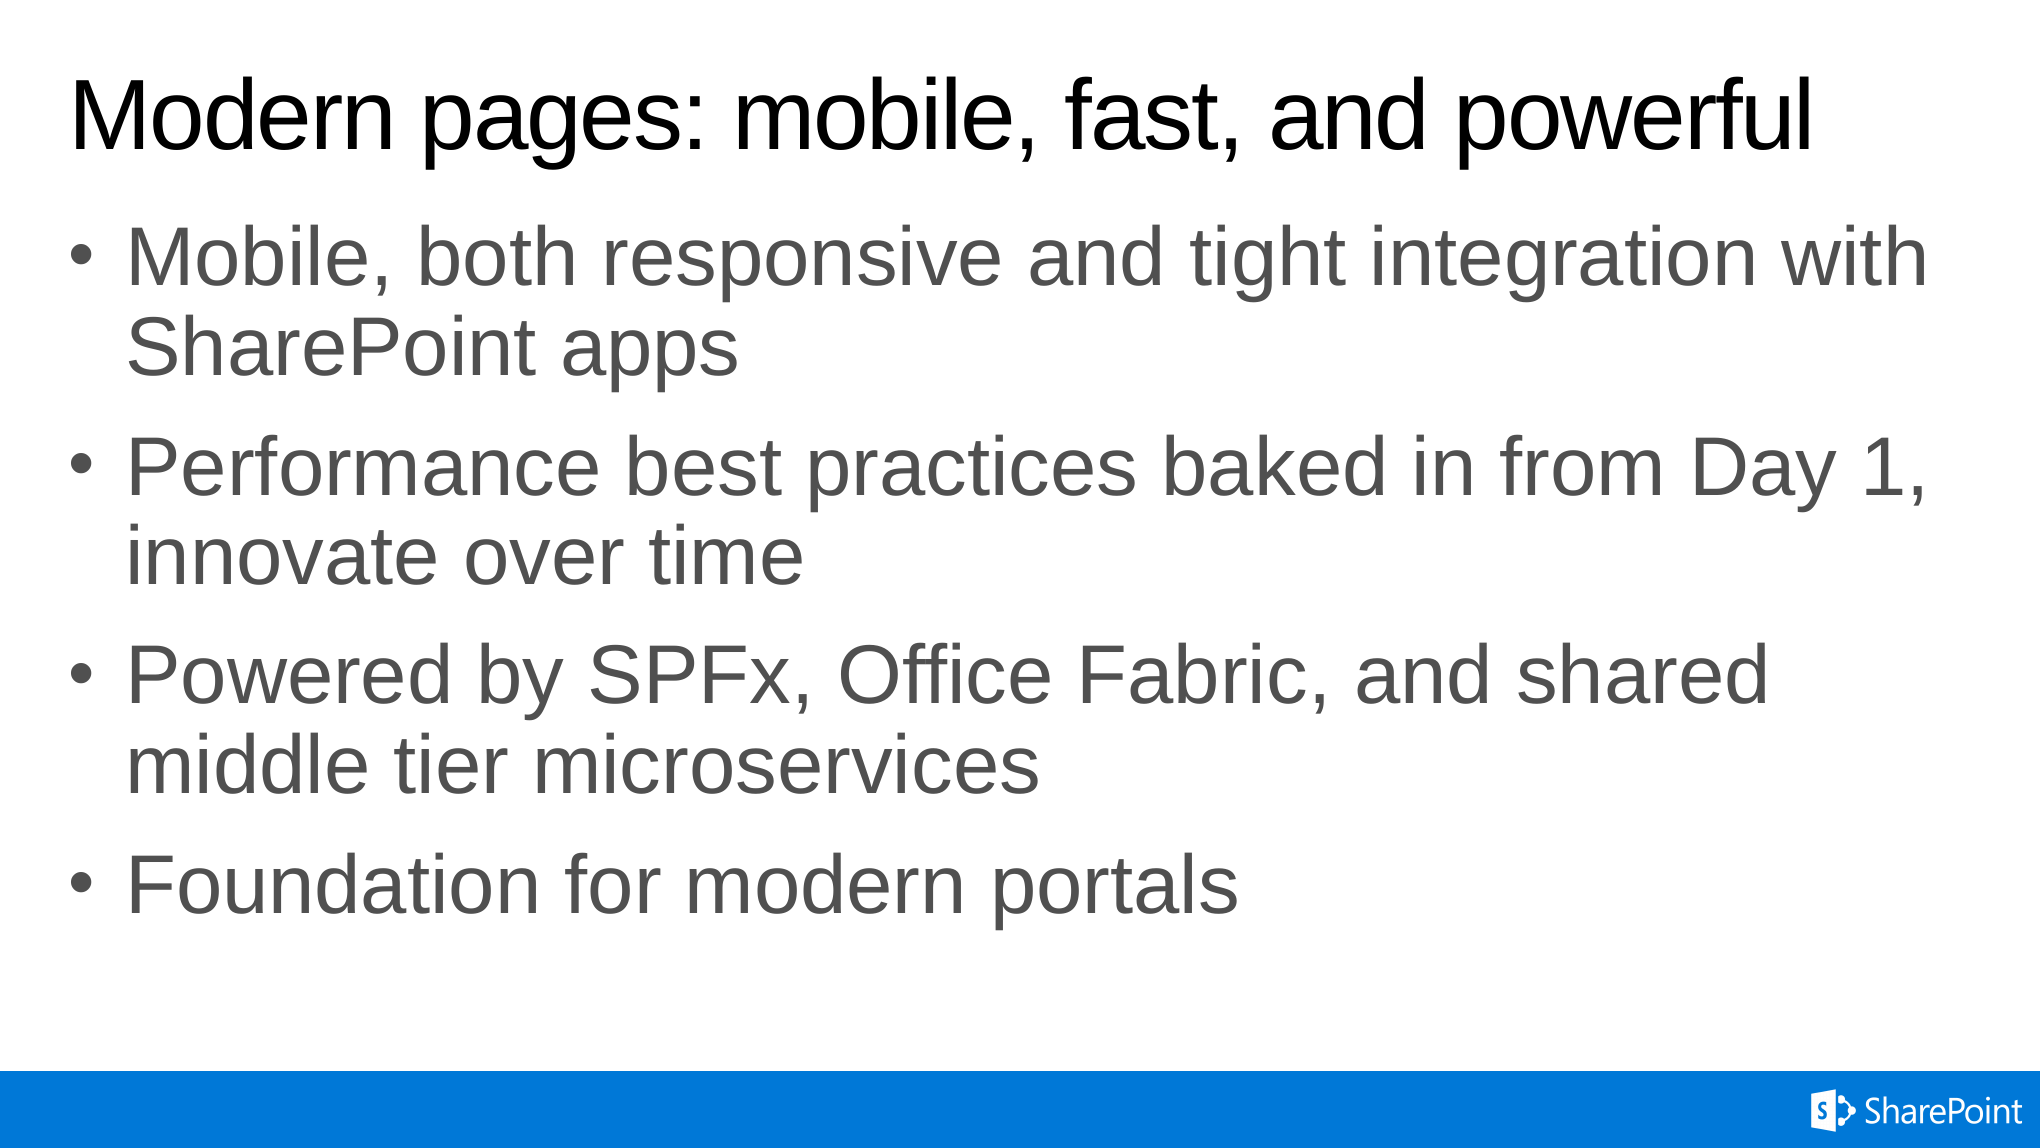

# Modern pages: mobile, fast, and powerful
Mobile, both responsive and tight integration with SharePoint apps
Performance best practices baked in from Day 1, innovate over time
Powered by SPFx, Office Fabric, and shared middle tier microservices
Foundation for modern portals